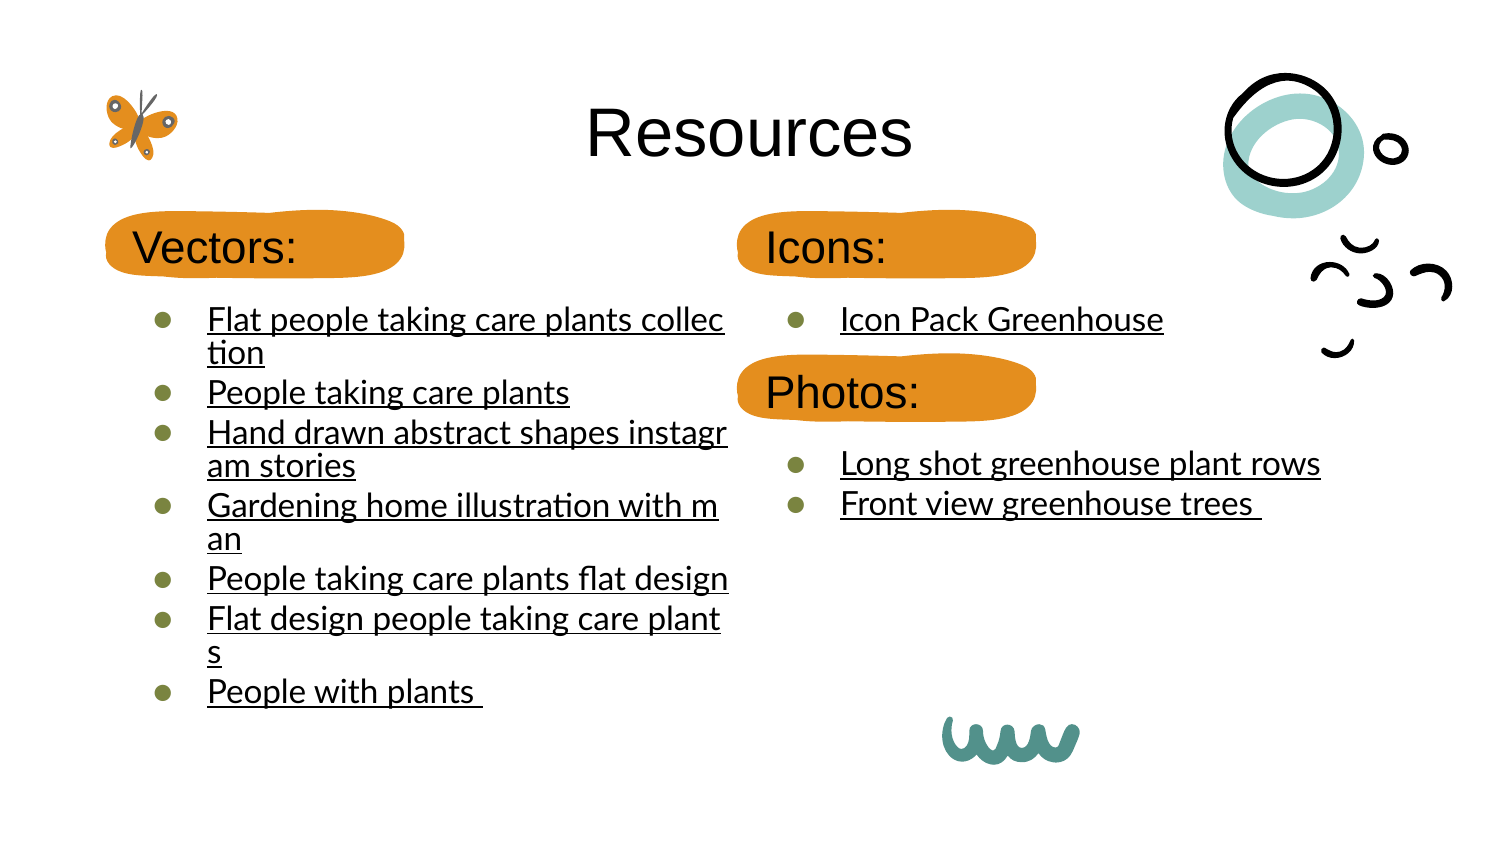

# Resources
Vectors:
Flat people taking care plants collection
People taking care plants
Hand drawn abstract shapes instagram stories
Gardening home illustration with man
People taking care plants flat design
Flat design people taking care plants
People with plants
Icons:
Icon Pack Greenhouse
Photos:
Long shot greenhouse plant rows
Front view greenhouse trees